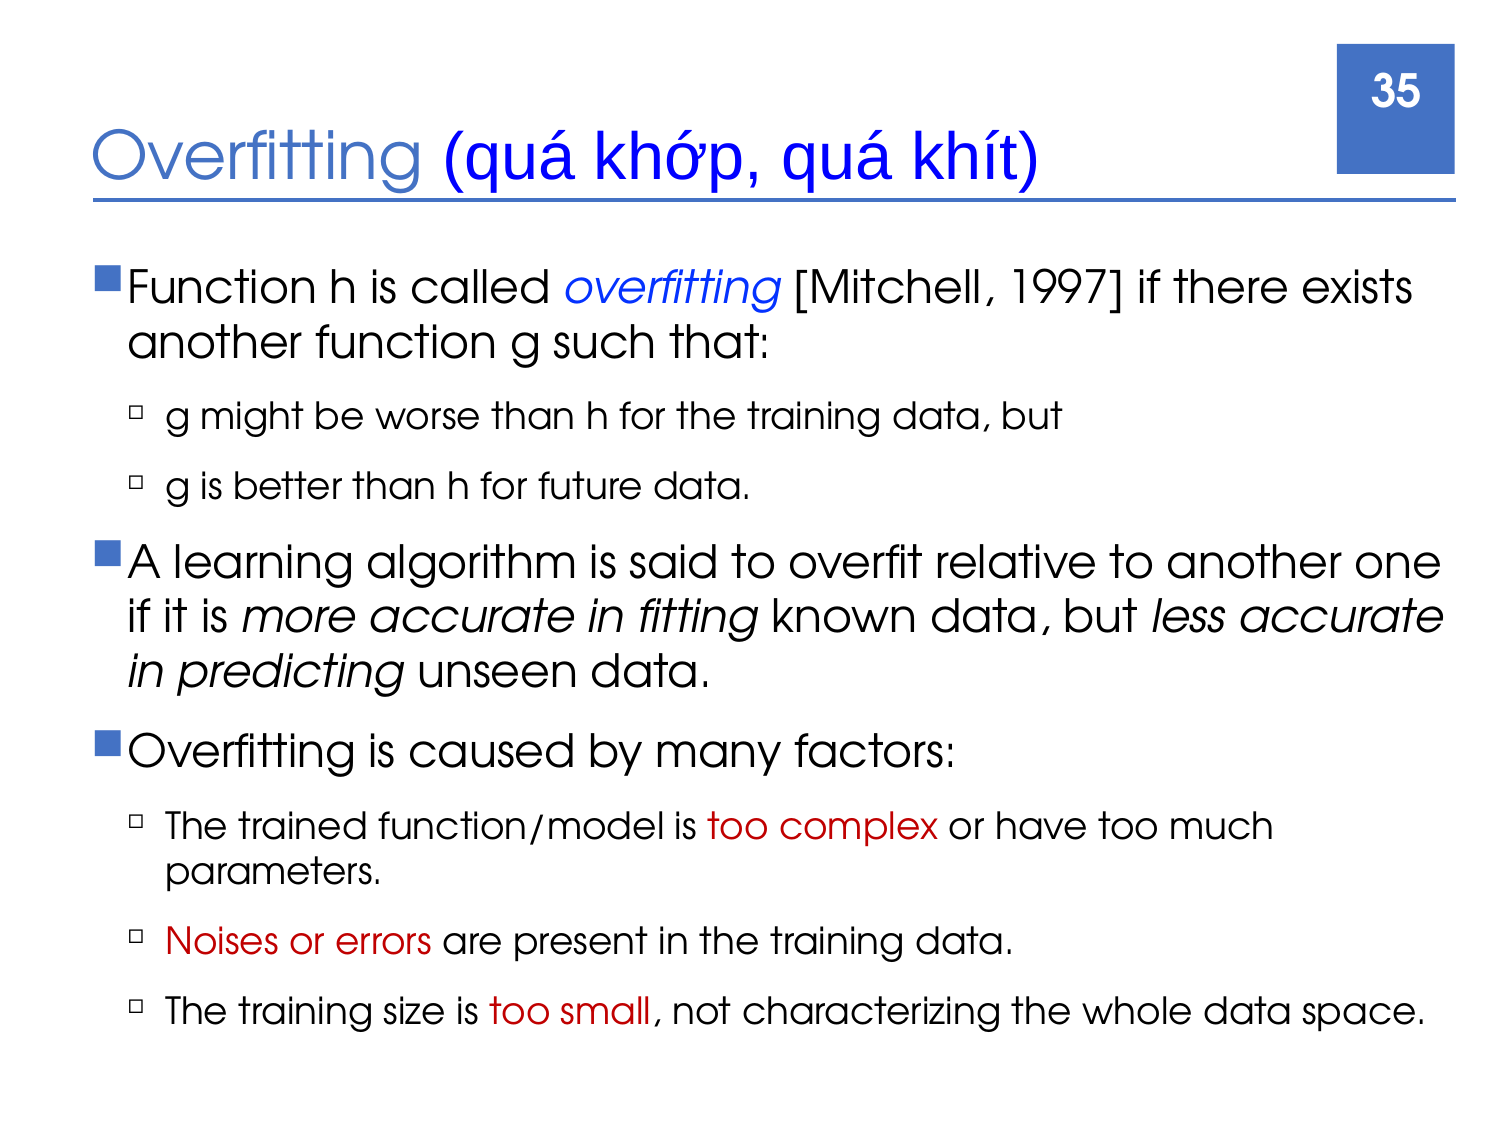

35
# Overfitting (quá khớp, quá khít)

Function h is called overfitting [Mitchell, 1997] if there exists another function g such that:
g might be worse than h for the training data, but
g is better than h for future data.
A learning algorithm is said to overfit relative to another one if it is more accurate in fitting known data, but less accurate in predicting unseen data.
Overfitting is caused by many factors:
The trained function/model is too complex or have too much parameters.
Noises or errors are present in the training data.
The training size is too small, not characterizing the whole data space.